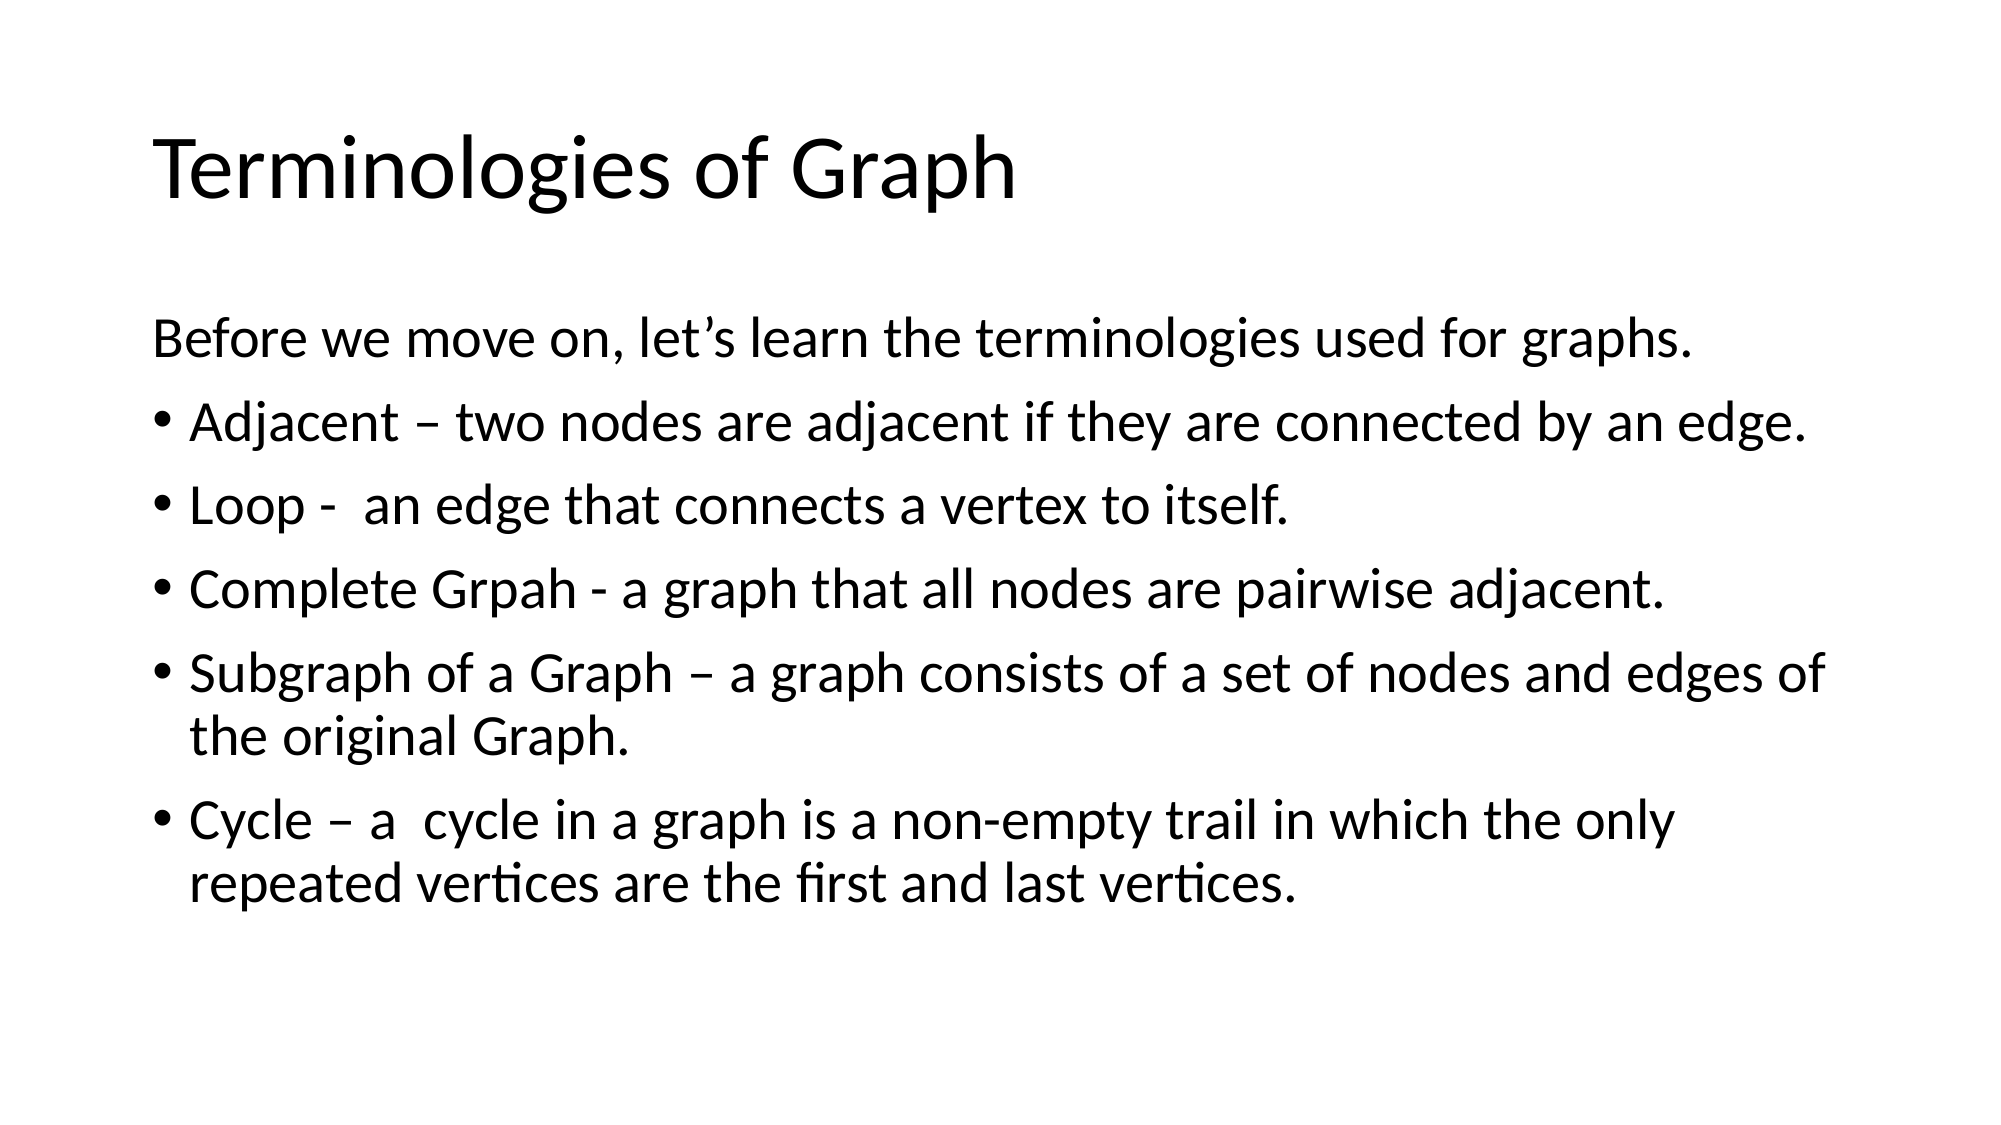

# Terminologies of Graph
Before we move on, let’s learn the terminologies used for graphs.
Adjacent – two nodes are adjacent if they are connected by an edge.
Loop -  an edge that connects a vertex to itself.
Complete Grpah - a graph that all nodes are pairwise adjacent.
Subgraph of a Graph – a graph consists of a set of nodes and edges of the original Graph.
Cycle – a  cycle in a graph is a non-empty trail in which the only repeated vertices are the first and last vertices.